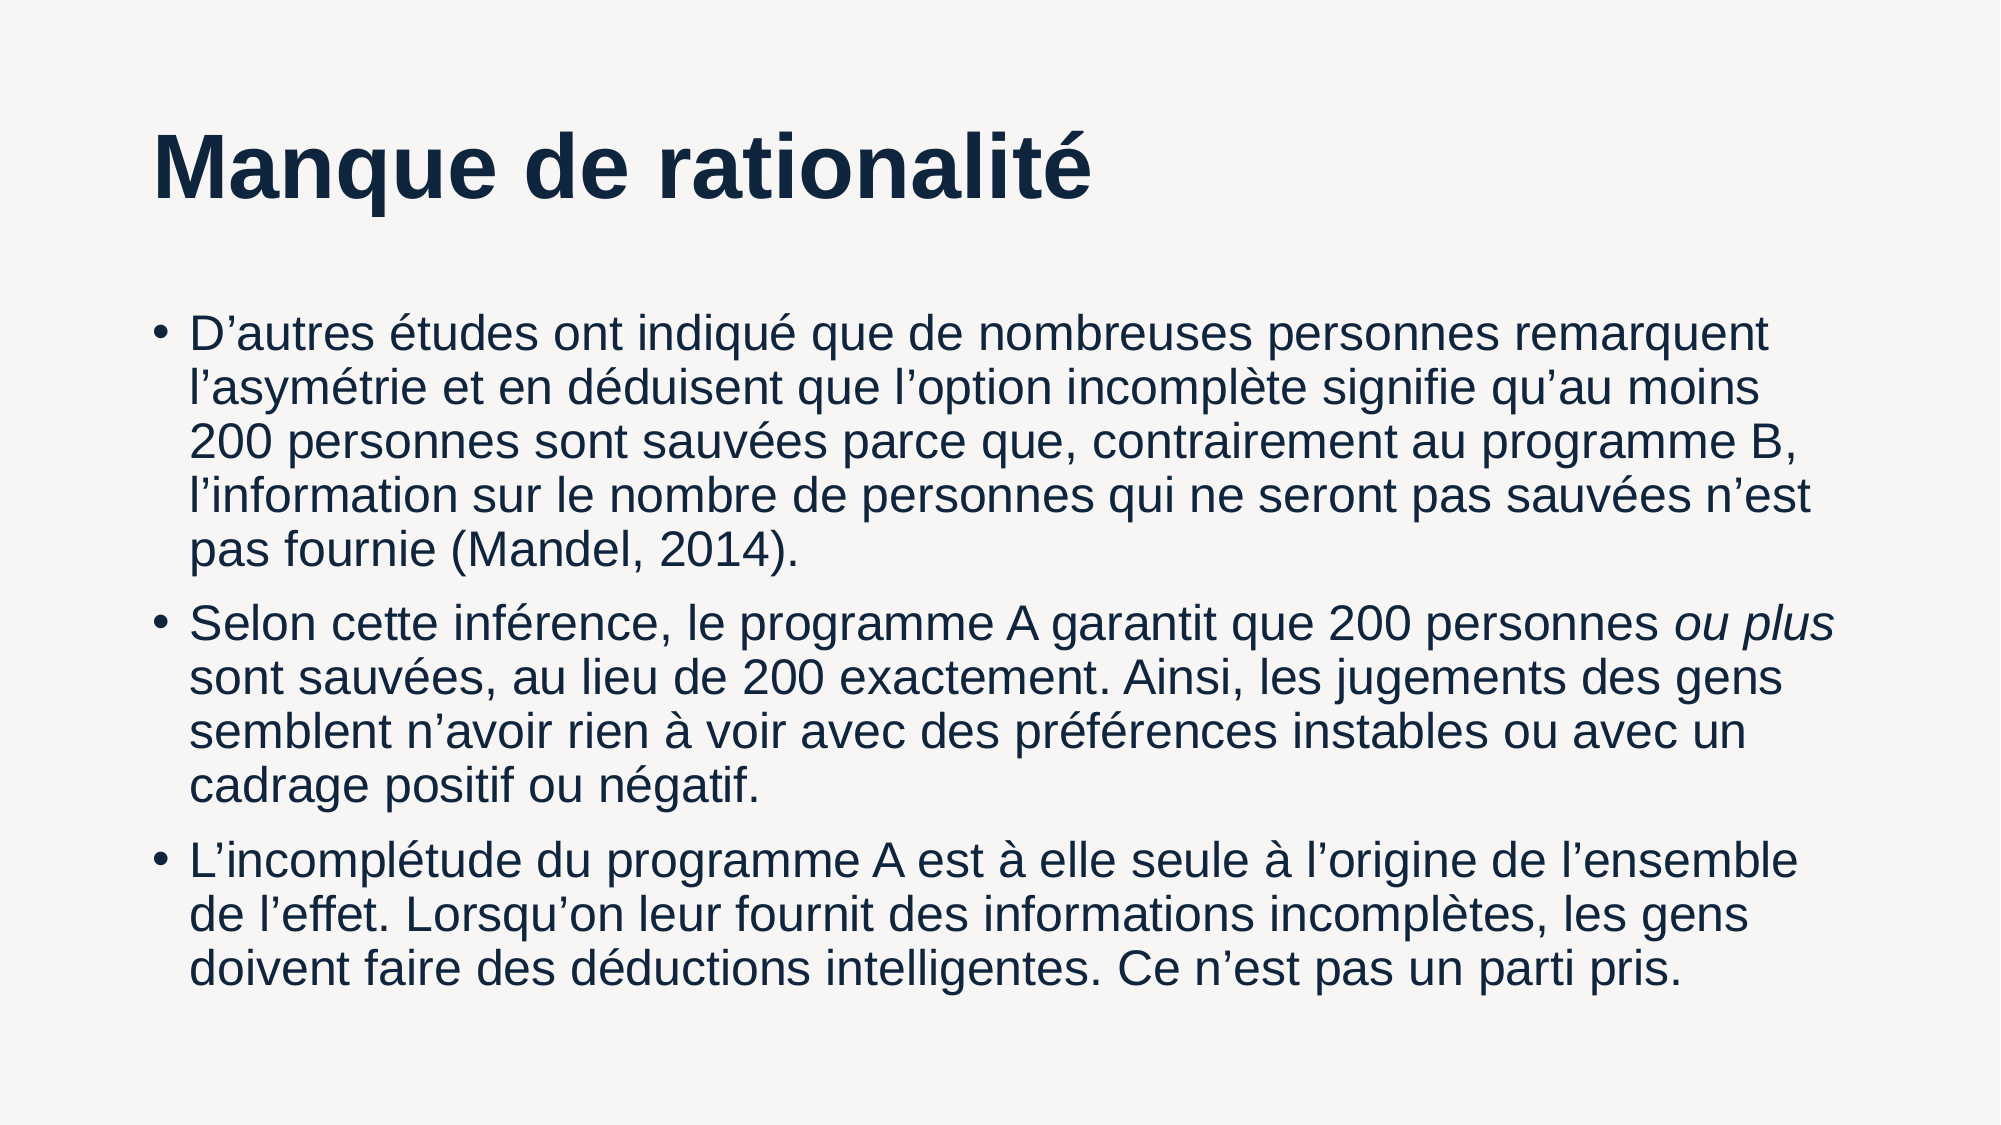

# Manque de rationalité
D’autres études ont indiqué que de nombreuses personnes remarquent l’asymétrie et en déduisent que l’option incomplète signifie qu’au moins 200 personnes sont sauvées parce que, contrairement au programme B, l’information sur le nombre de personnes qui ne seront pas sauvées n’est pas fournie (Mandel, 2014).
Selon cette inférence, le programme A garantit que 200 personnes ou plus sont sauvées, au lieu de 200 exactement. Ainsi, les jugements des gens semblent n’avoir rien à voir avec des préférences instables ou avec un cadrage positif ou négatif.
L’incomplétude du programme A est à elle seule à l’origine de l’ensemble de l’effet. Lorsqu’on leur fournit des informations incomplètes, les gens doivent faire des déductions intelligentes. Ce n’est pas un parti pris.